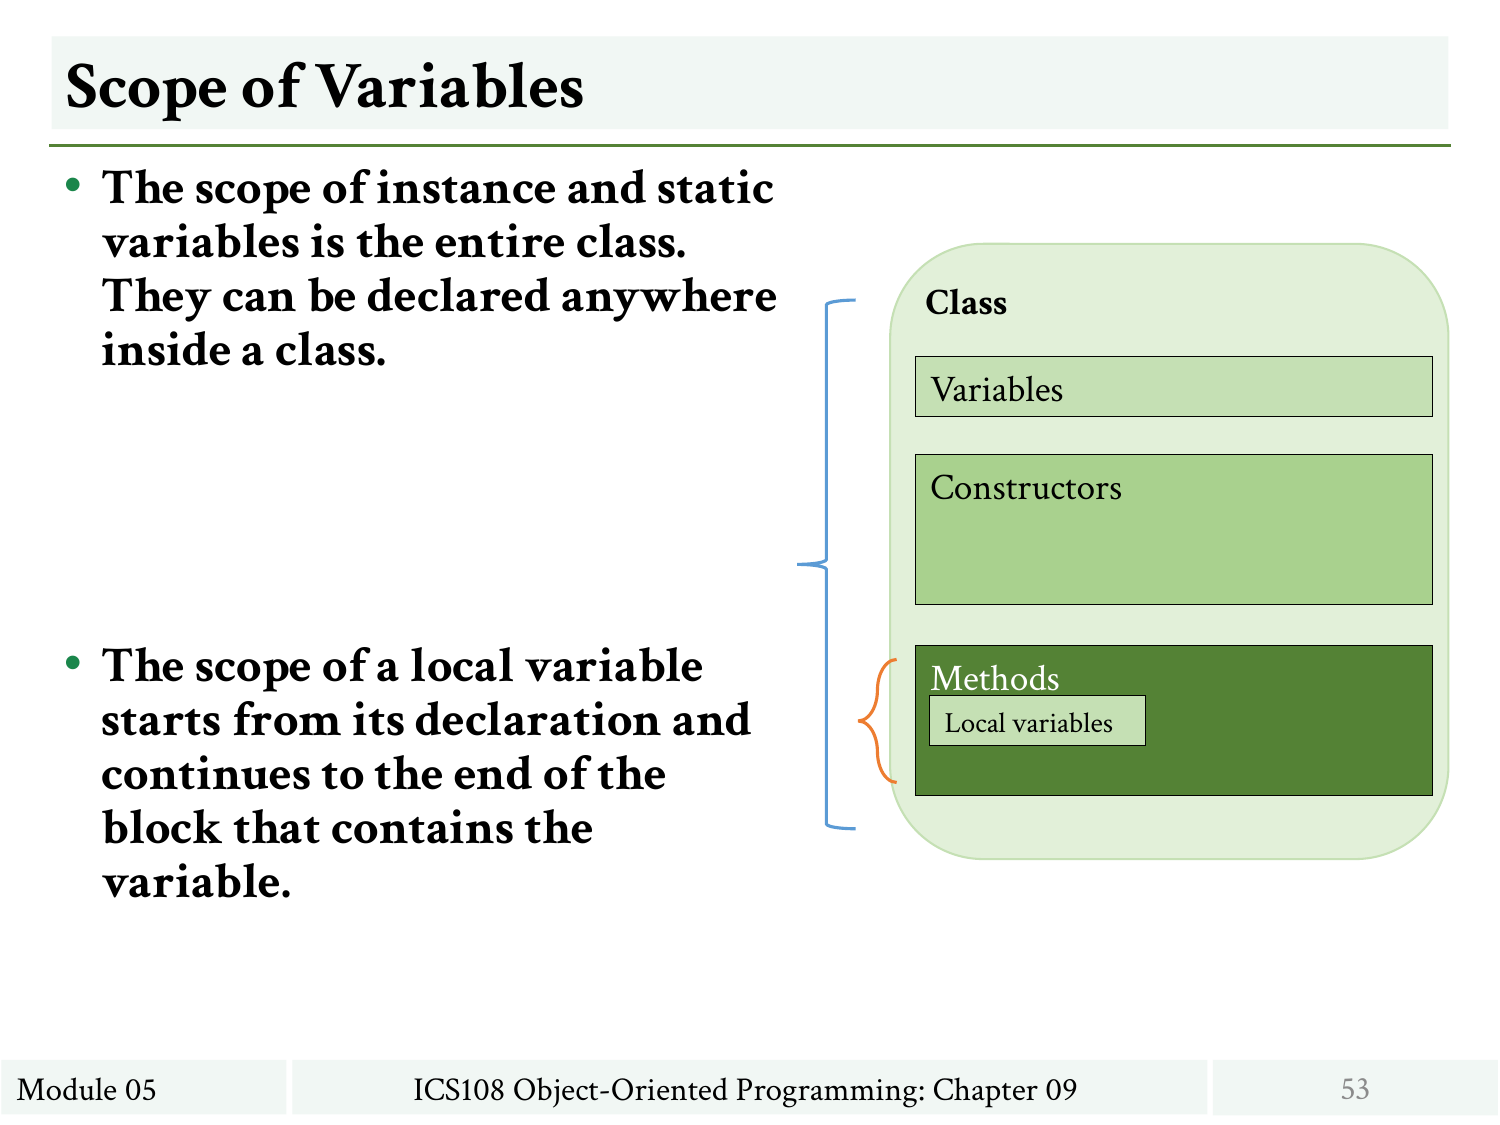

# Scope of Variables
The scope of instance and static variables is the entire class. They can be declared anywhere inside a class.

The scope of a local variable starts from its declaration and continues to the end of the block that contains the variable.

Class

Variables
Constructors

Methods

Local variables
53